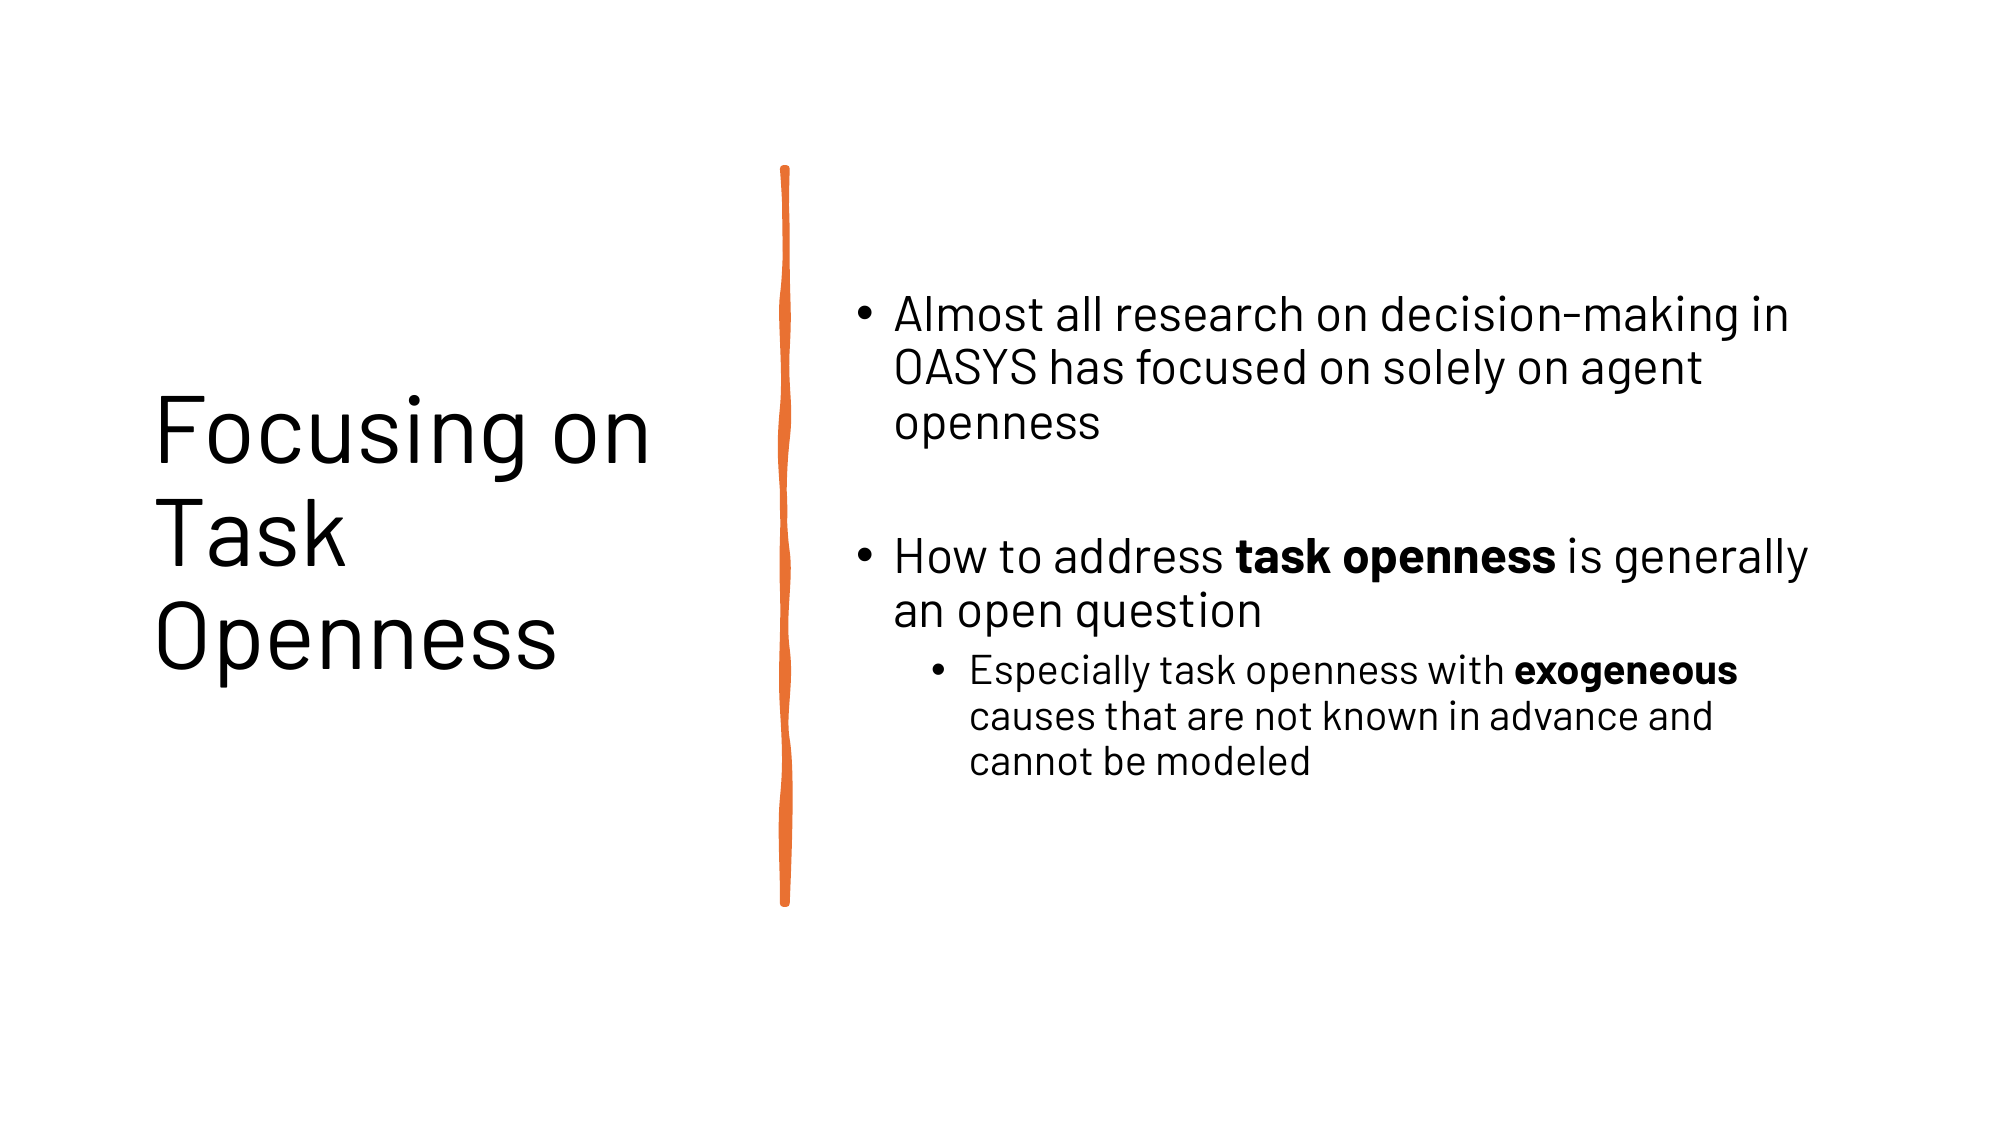

# Focusing on Task Openness
Almost all research on decision-making in OASYS has focused on solely on agent openness
How to address task openness is generally an open question
Especially task openness with exogeneous causes that are not known in advance and cannot be modeled